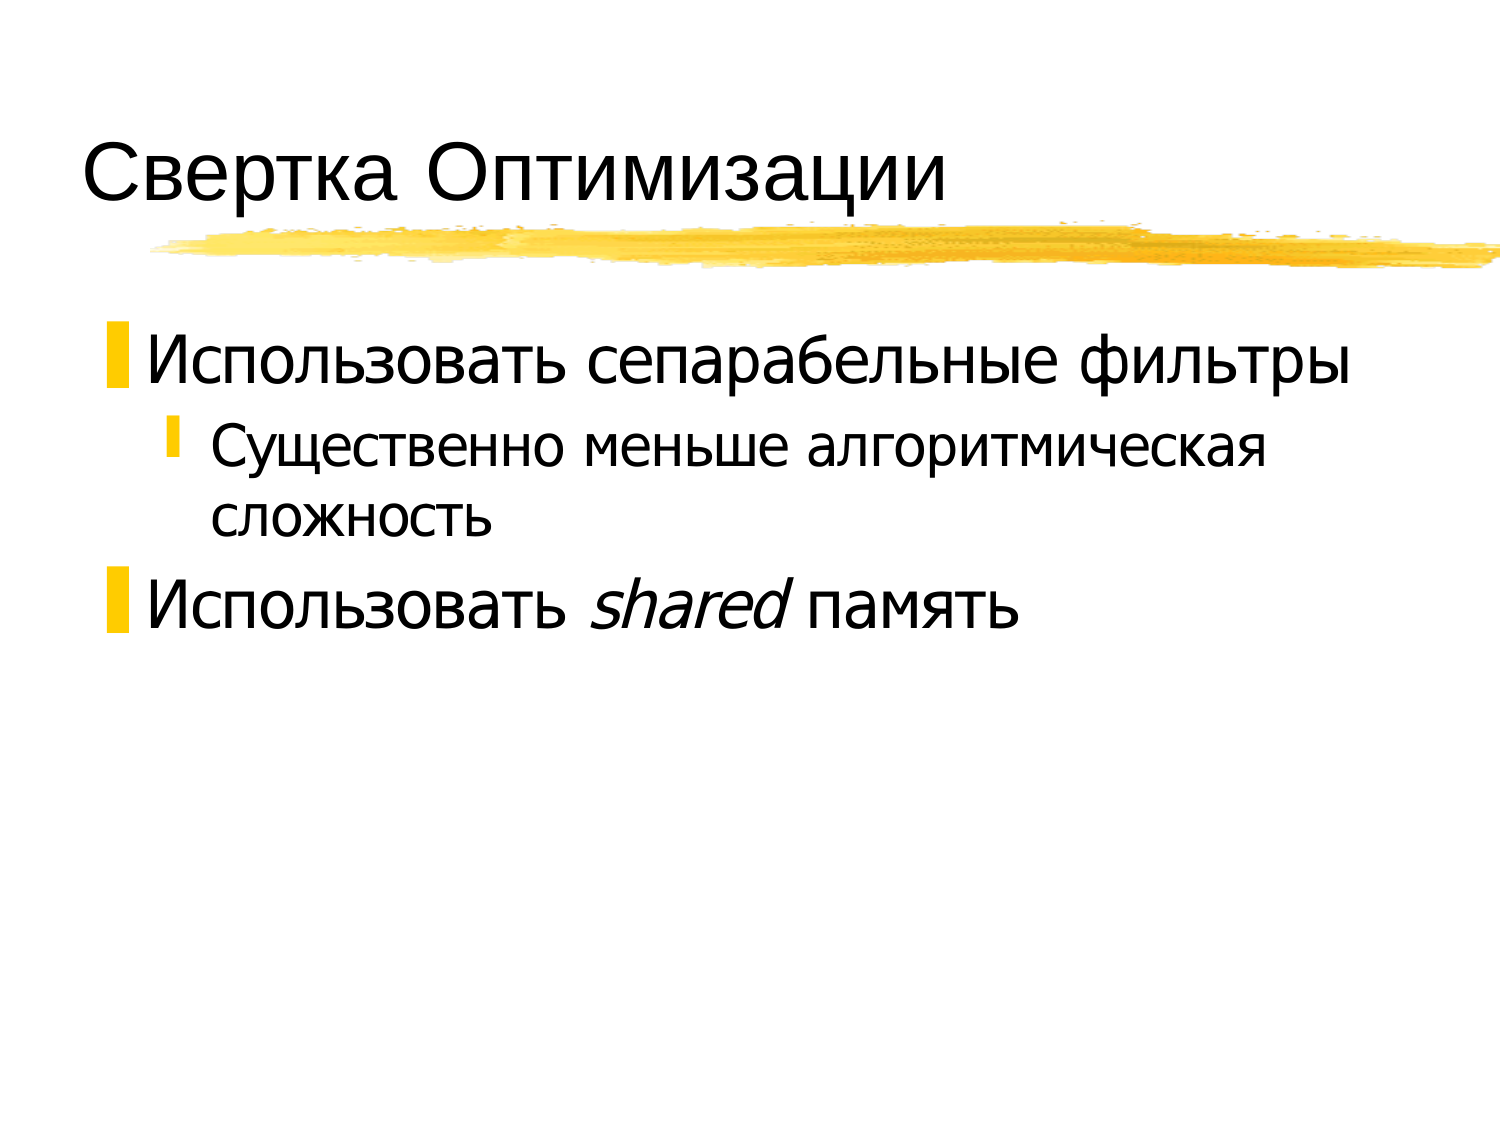

# Свертка Оптимизации
Использовать сепарабельные фильтры
Существенно меньше алгоритмическая сложность
Использовать shared память